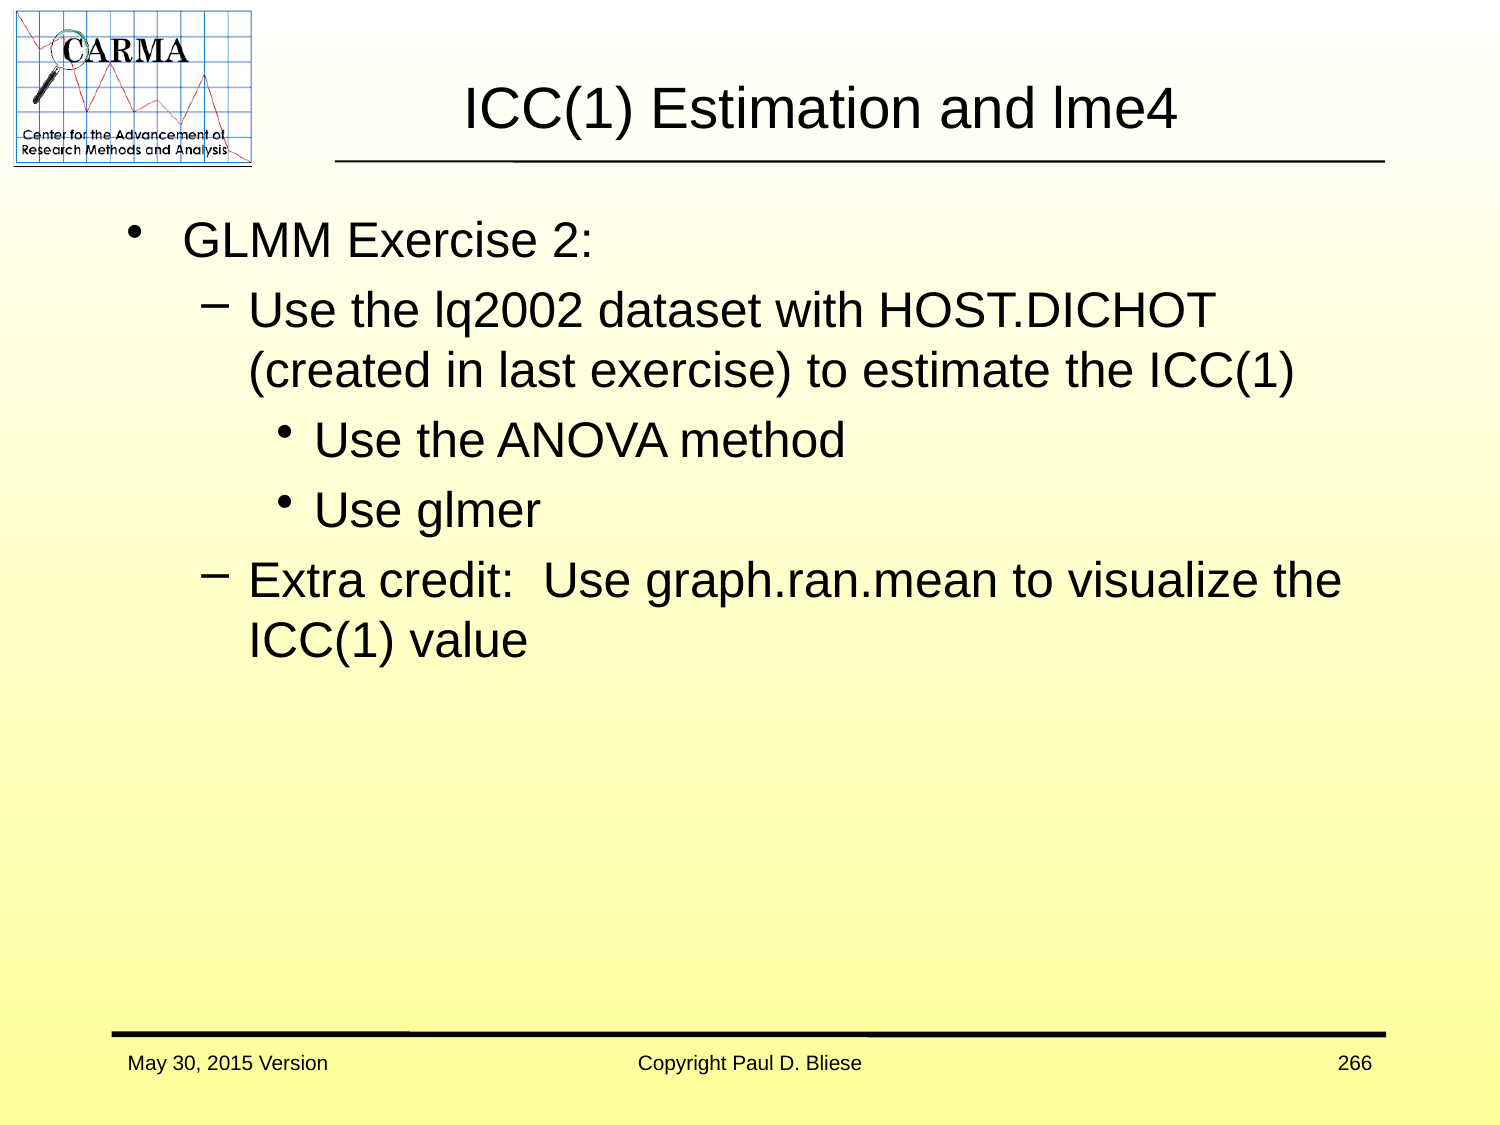

# ICC(1) Estimation and lme4
GLMM Exercise 2:
Use the lq2002 dataset with HOST.DICHOT (created in last exercise) to estimate the ICC(1)
Use the ANOVA method
Use glmer
Extra credit:  Use graph.ran.mean to visualize the ICC(1) value
May 30, 2015 Version
Copyright Paul D. Bliese
266